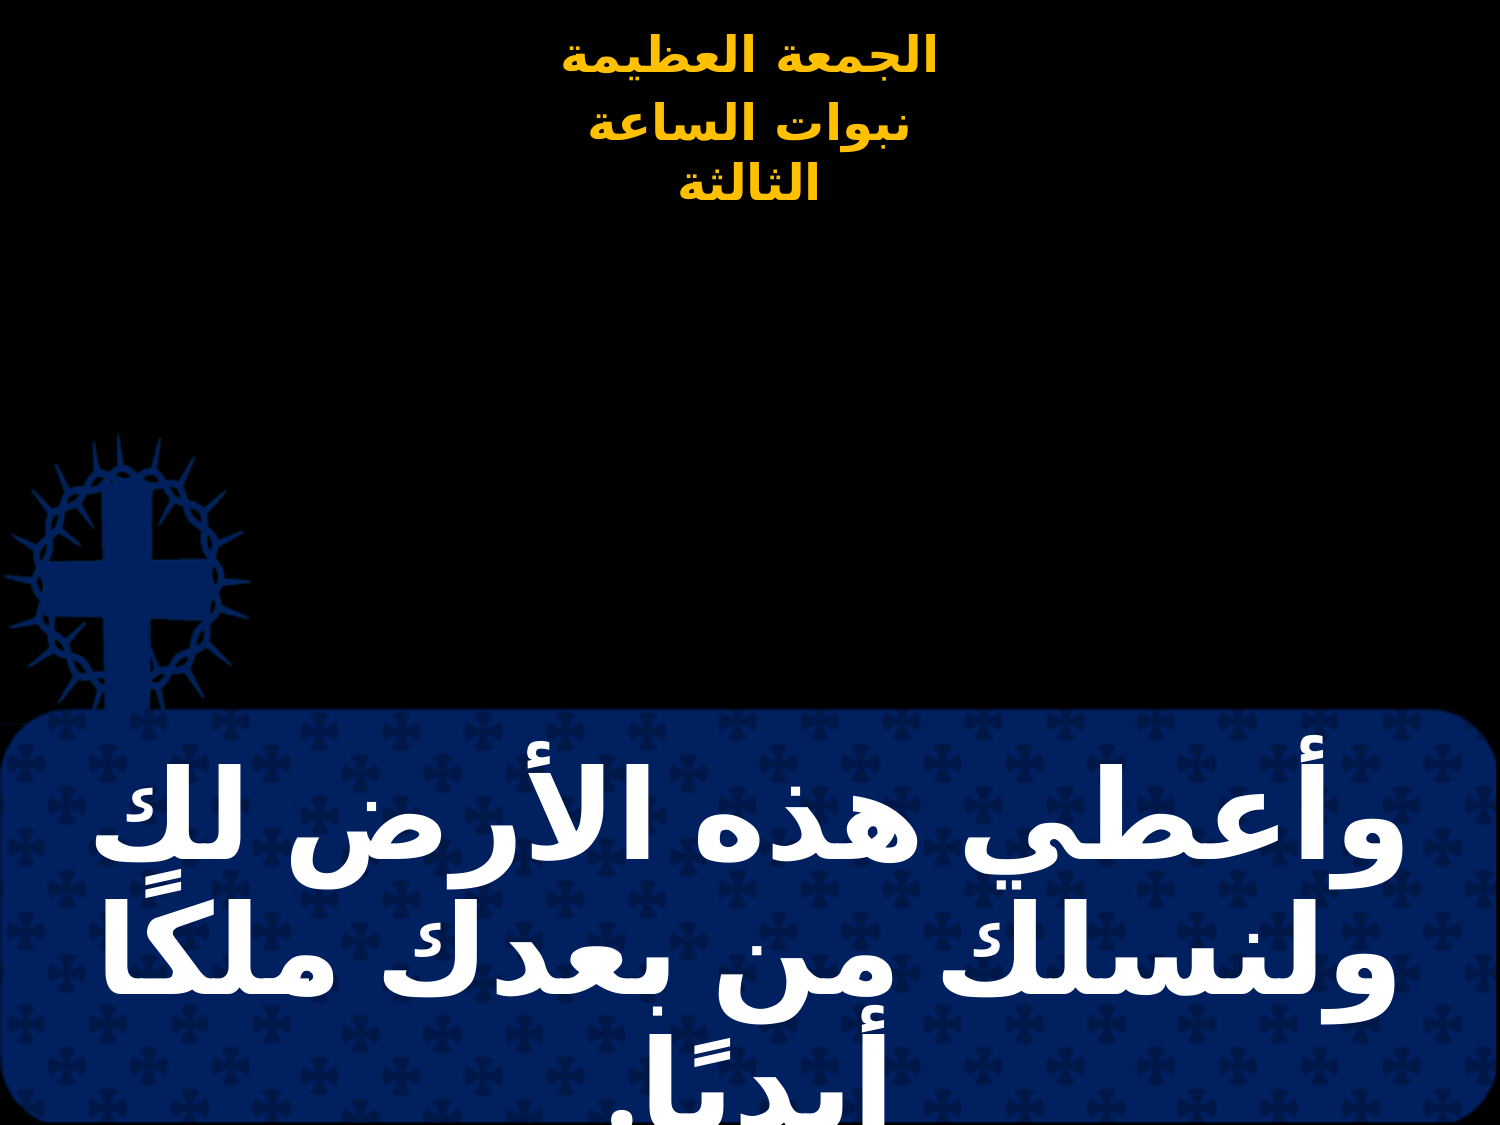

# وأعطي هذه الأرض لك ولنسلك من بعدك ملكًا أبديًا.